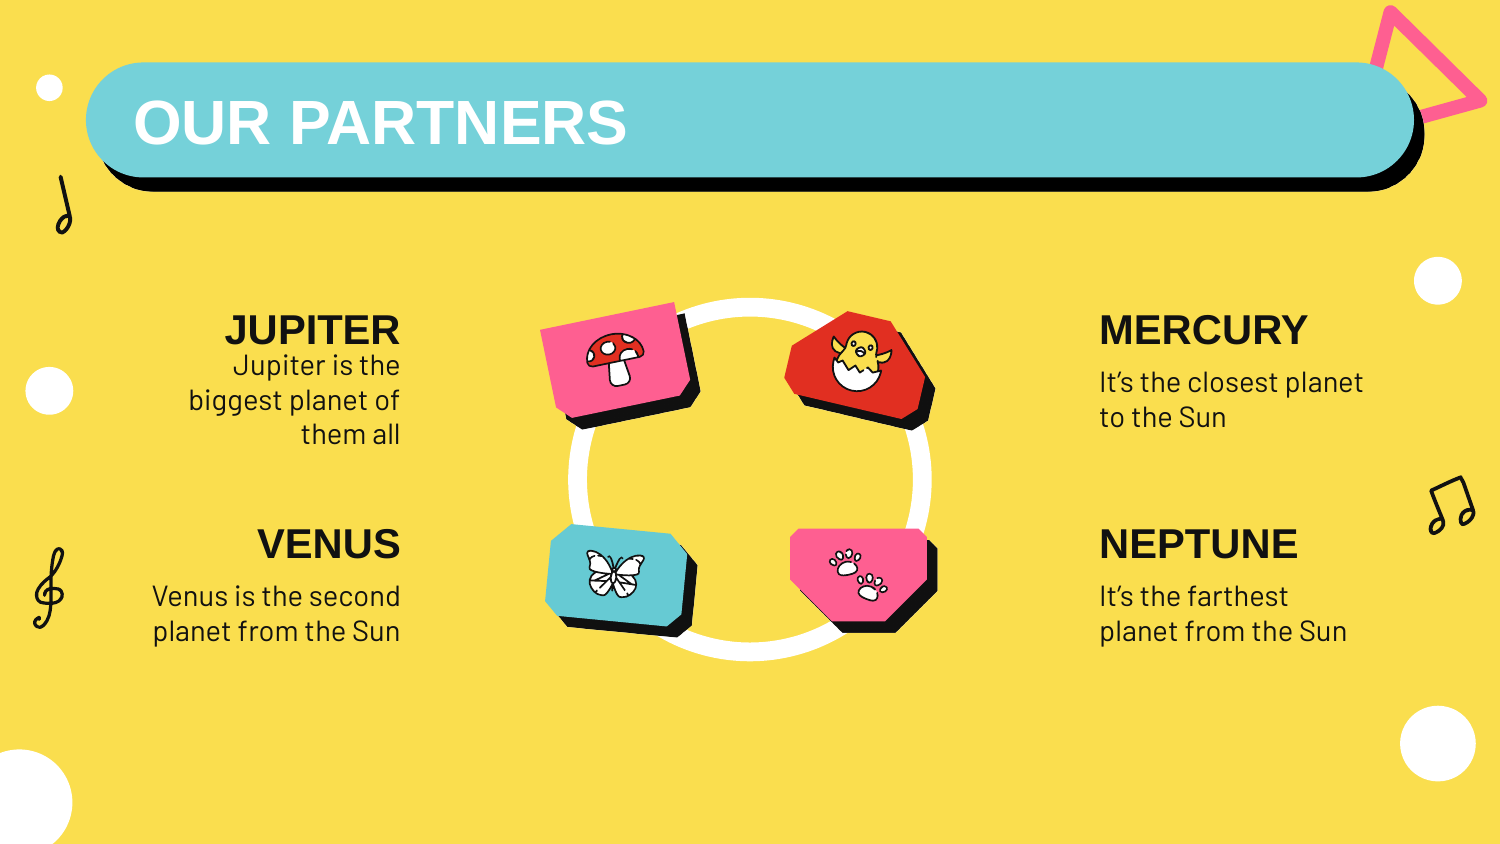

# OUR PARTNERS
JUPITER
MERCURY

Jupiter is the biggest planet of them all
It’s the closest planet to the Sun
VENUS
NEPTUNE

Venus is the second planet from the Sun
It’s the farthest planet from the Sun